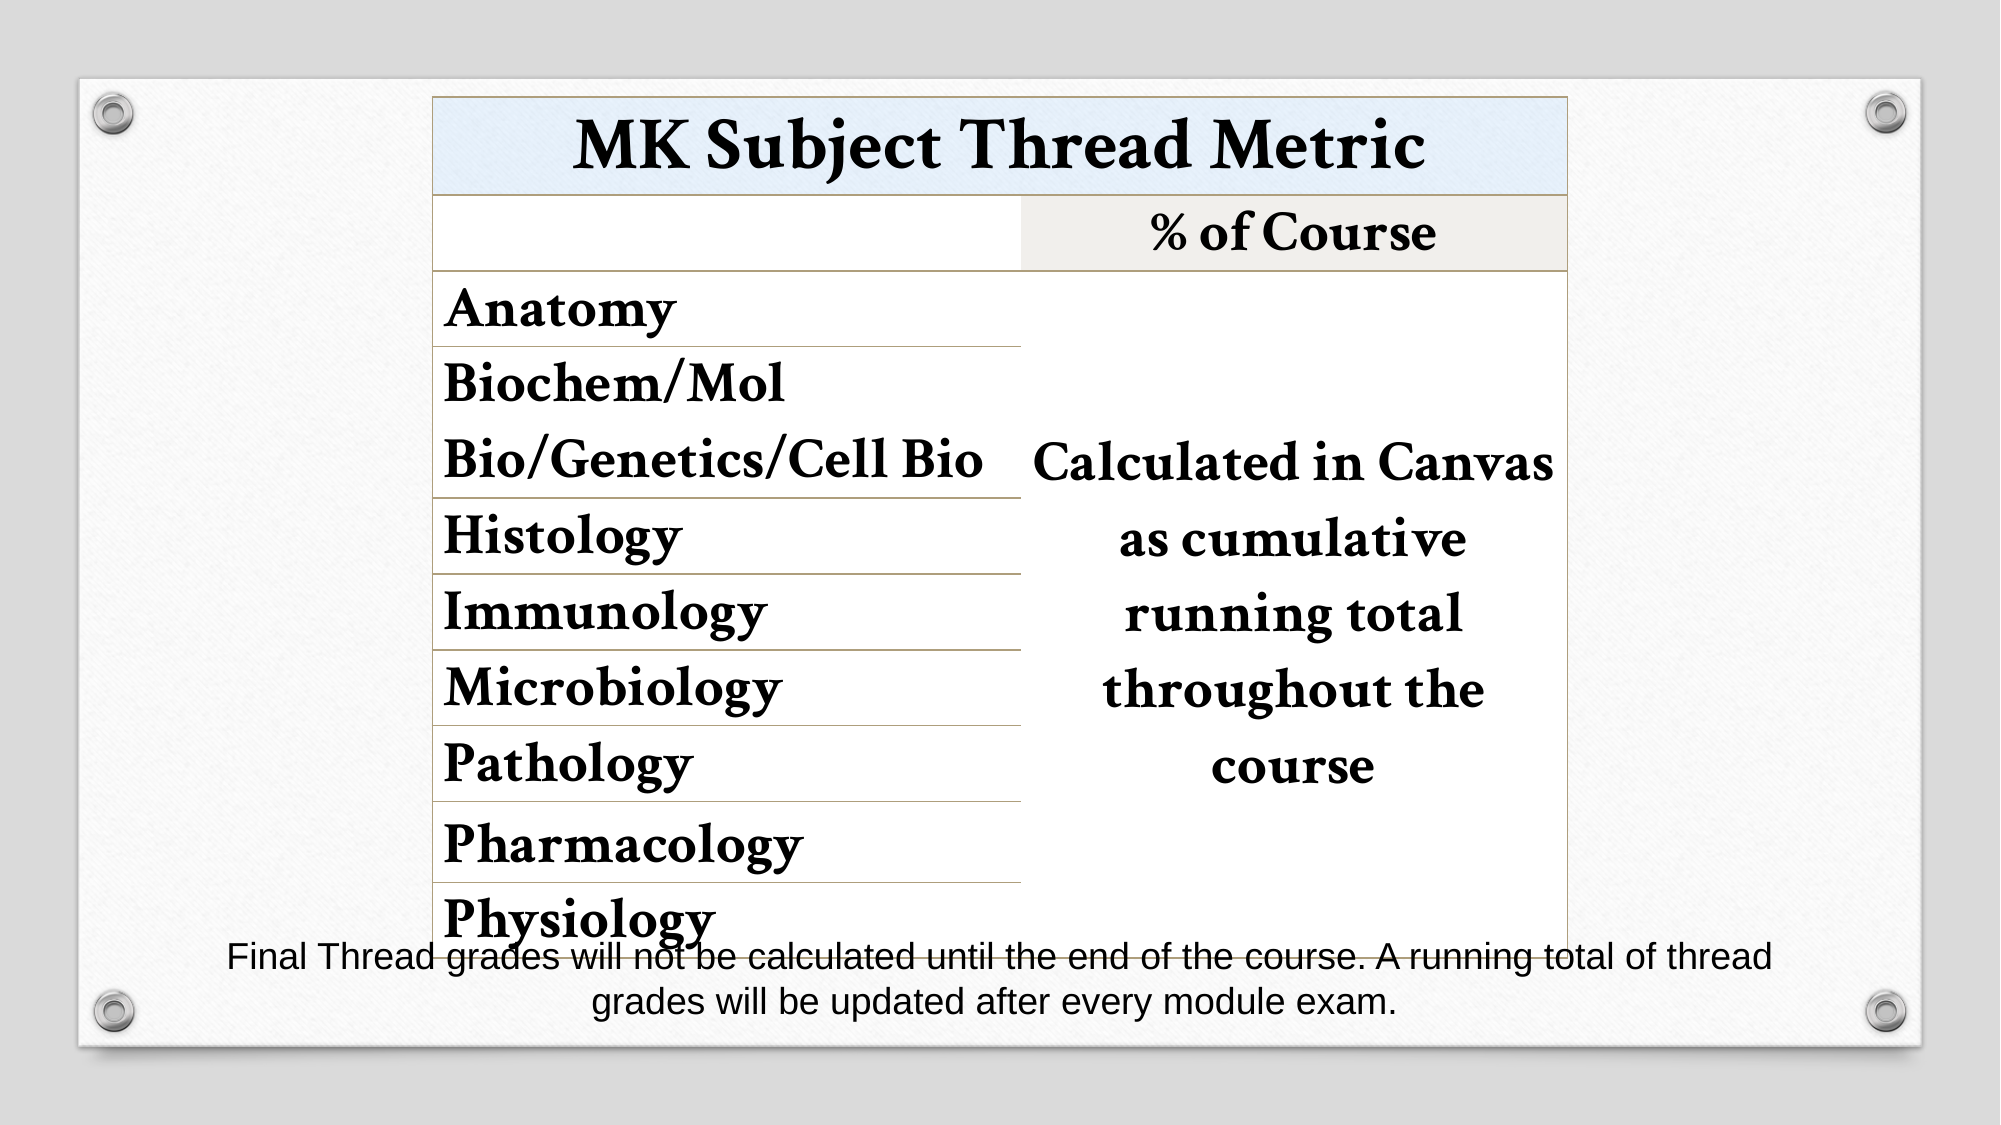

| MK Subject Thread Metric |  |
| --- | --- |
|  | % of Course |
| Anatomy | Calculated in Canvas as cumulative running total throughout the course |
| Biochem/Mol Bio/Genetics/Cell Bio |  |
| Histology |  |
| Immunology |  |
| Microbiology |  |
| Pathology |  |
| Pharmacology |  |
| Physiology |  |
Final Thread grades will not be calculated until the end of the course. A running total of thread grades will be updated after every module exam.